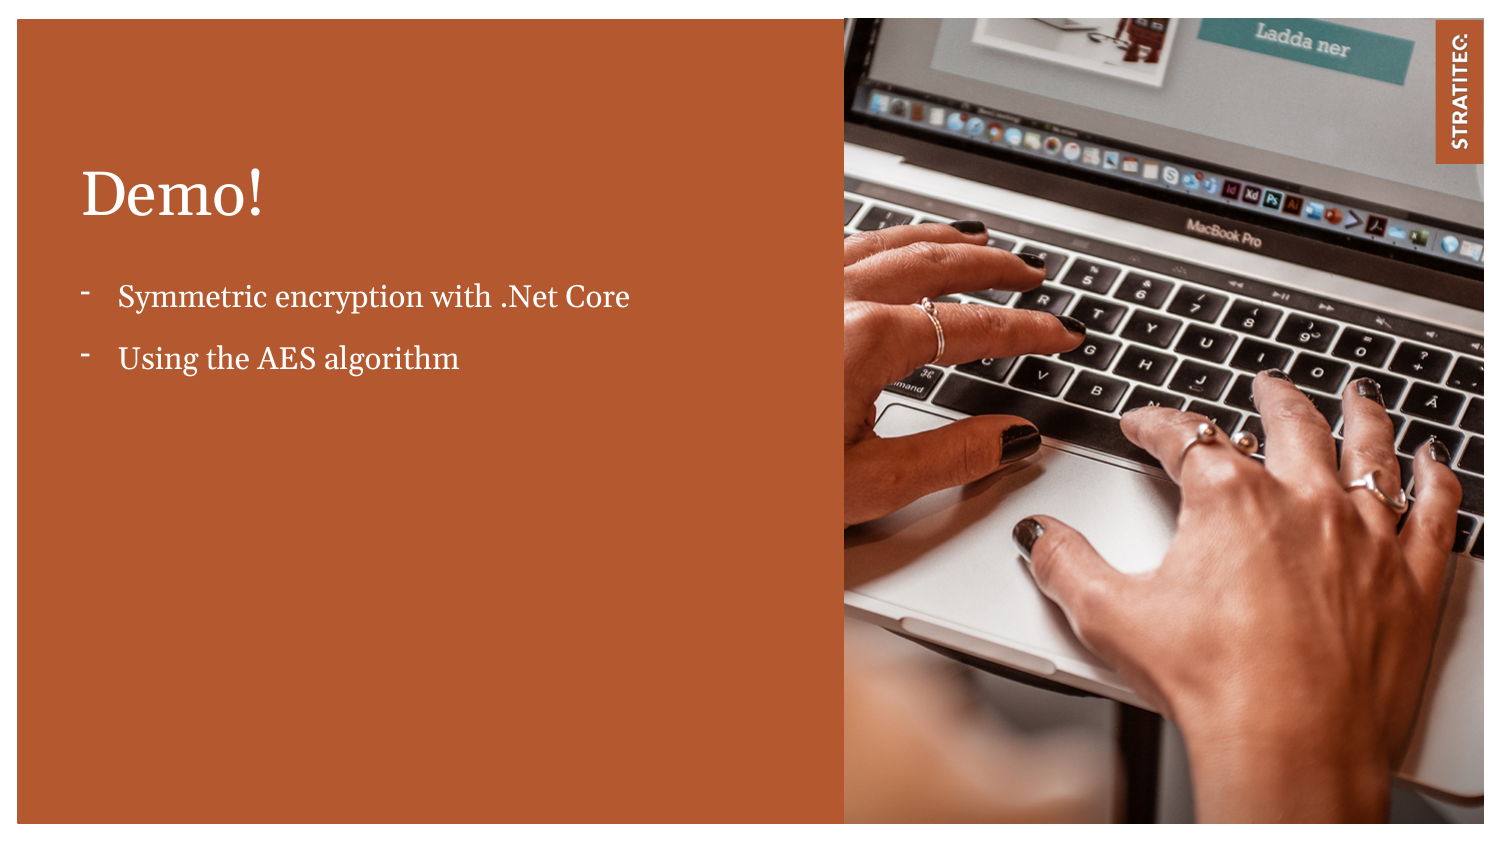

# Demo!
Symmetric encryption with .Net Core
Using the AES algorithm